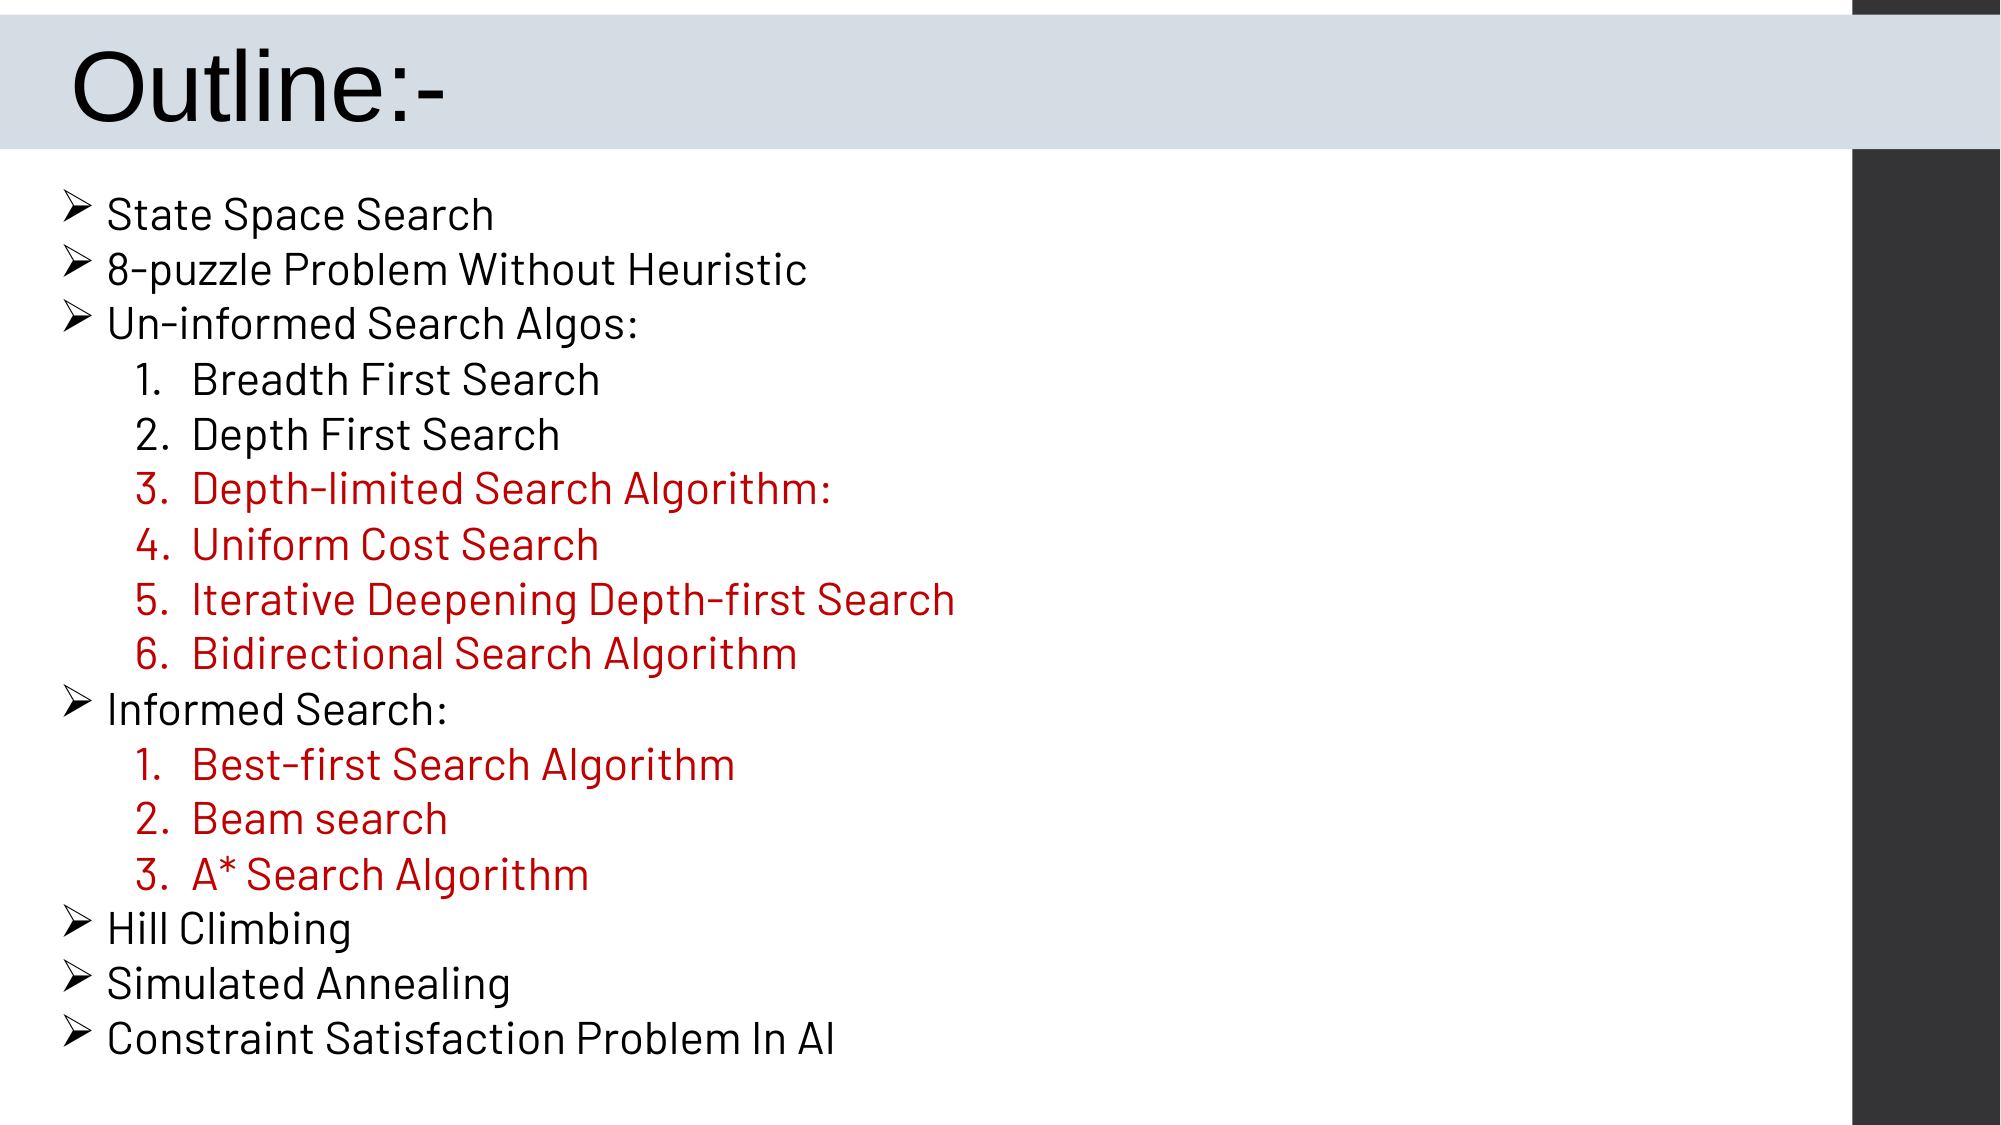

Outline:-
State Space Search
8-puzzle Problem Without Heuristic
Un-informed Search Algos:
Breadth First Search
Depth First Search
Depth-limited Search Algorithm:
Uniform Cost Search
Iterative Deepening Depth-first Search
Bidirectional Search Algorithm
Informed Search:
Best-first Search Algorithm
Beam search
A* Search Algorithm
Hill Climbing
Simulated Annealing
Constraint Satisfaction Problem In AI